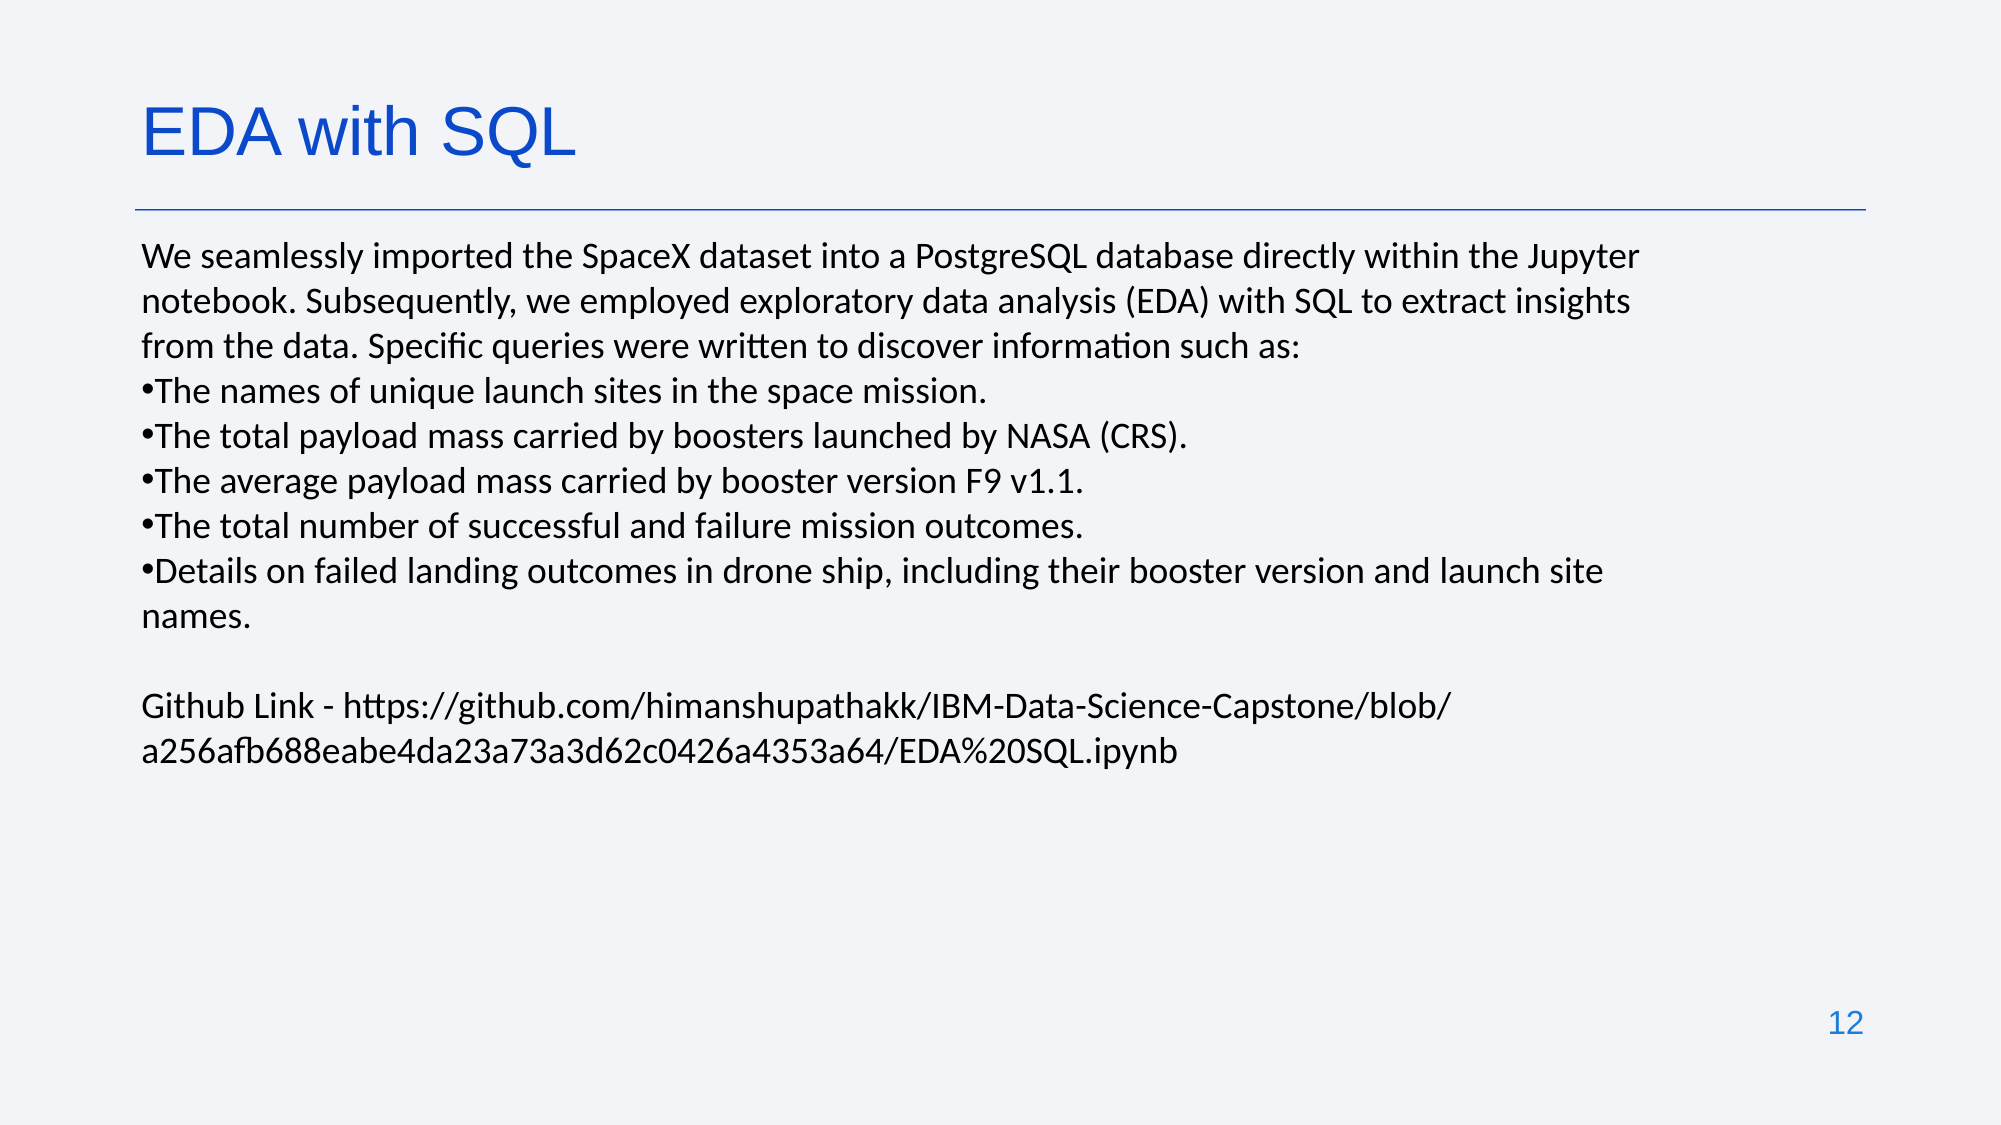

EDA with SQL
We seamlessly imported the SpaceX dataset into a PostgreSQL database directly within the Jupyter notebook. Subsequently, we employed exploratory data analysis (EDA) with SQL to extract insights from the data. Specific queries were written to discover information such as:
The names of unique launch sites in the space mission.
The total payload mass carried by boosters launched by NASA (CRS).
The average payload mass carried by booster version F9 v1.1.
The total number of successful and failure mission outcomes.
Details on failed landing outcomes in drone ship, including their booster version and launch site names.

Github Link - https://github.com/himanshupathakk/IBM-Data-Science-Capstone/blob/a256afb688eabe4da23a73a3d62c0426a4353a64/EDA%20SQL.ipynb

12